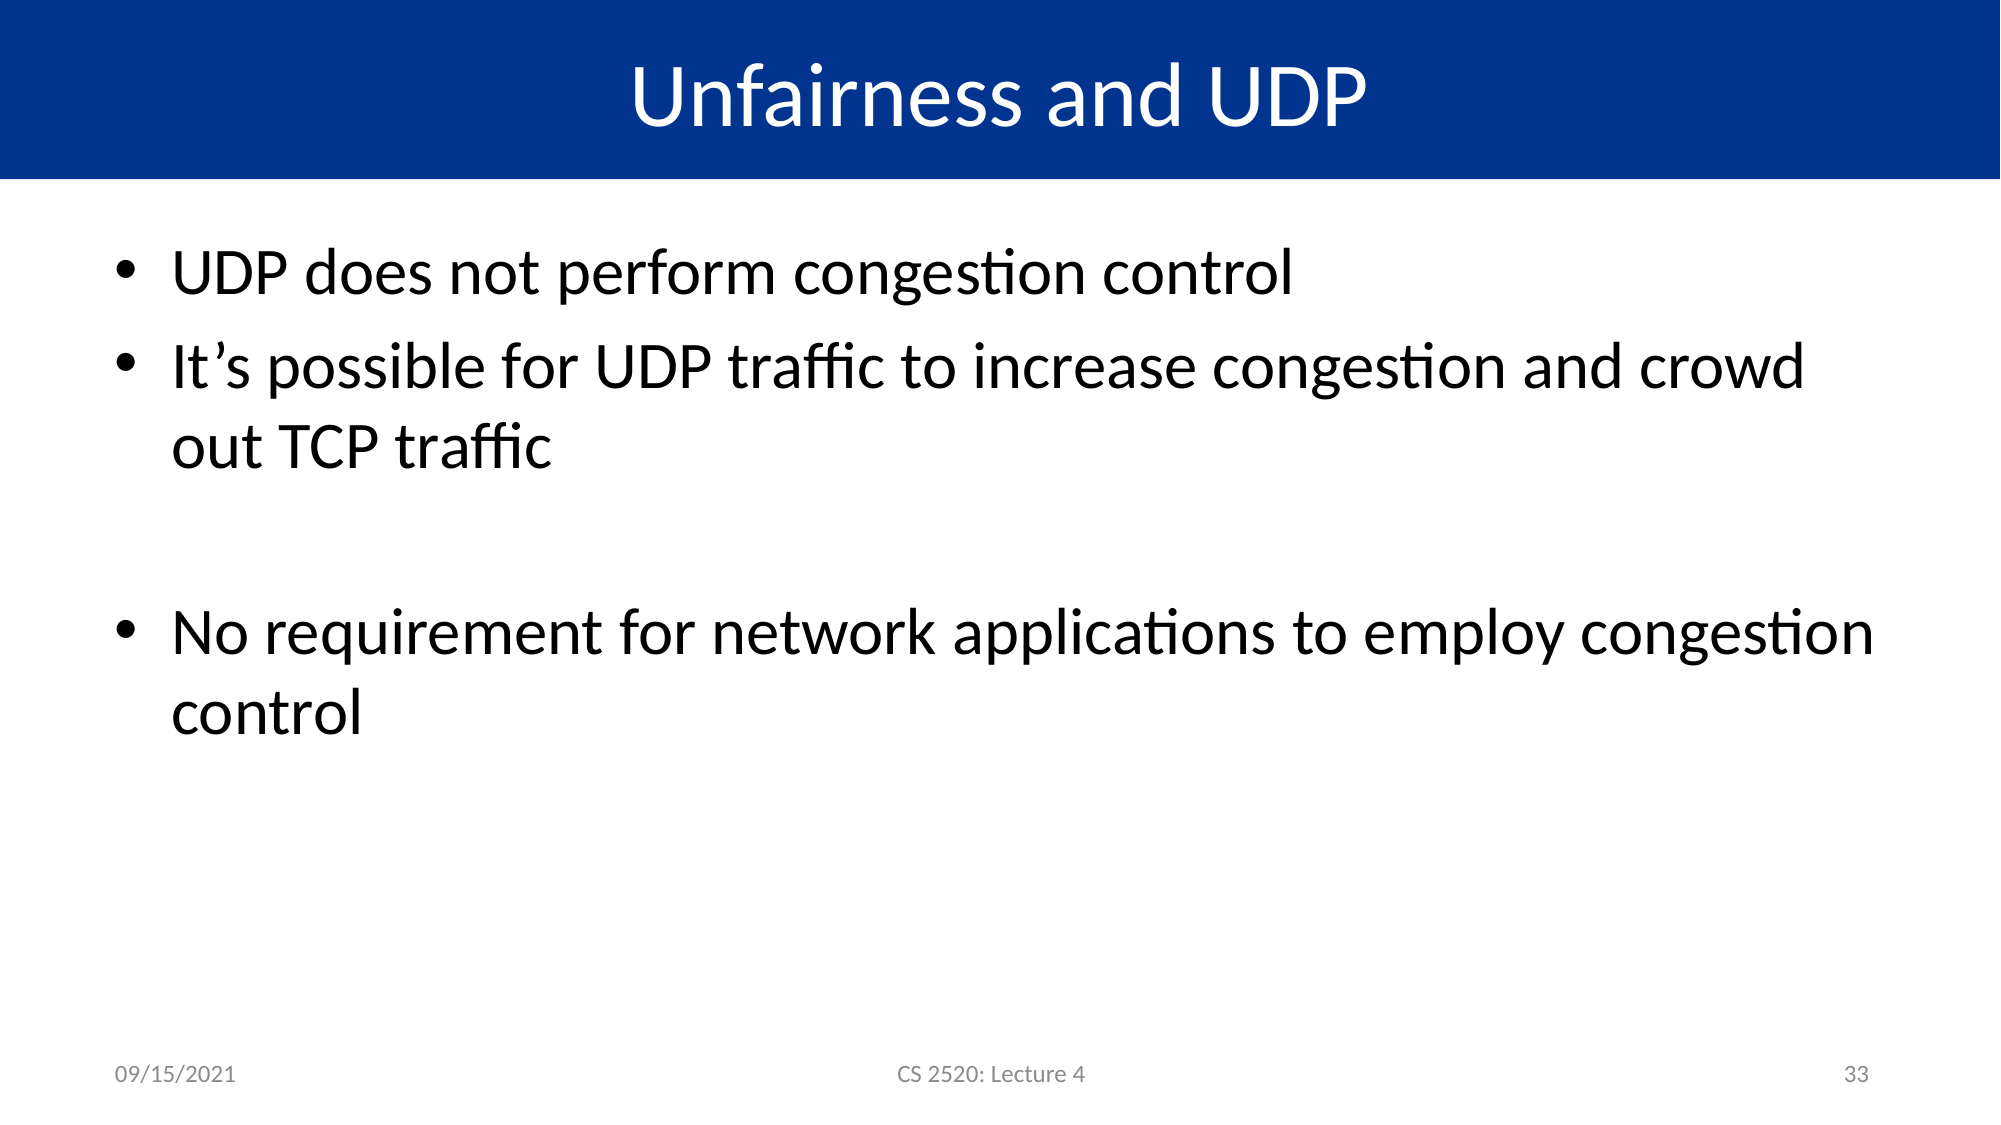

# Unfairness and UDP
UDP does not perform congestion control
It’s possible for UDP traffic to increase congestion and crowd out TCP traffic

No requirement for network applications to employ congestion control
09/15/2021
CS 2520: Lecture 4
33